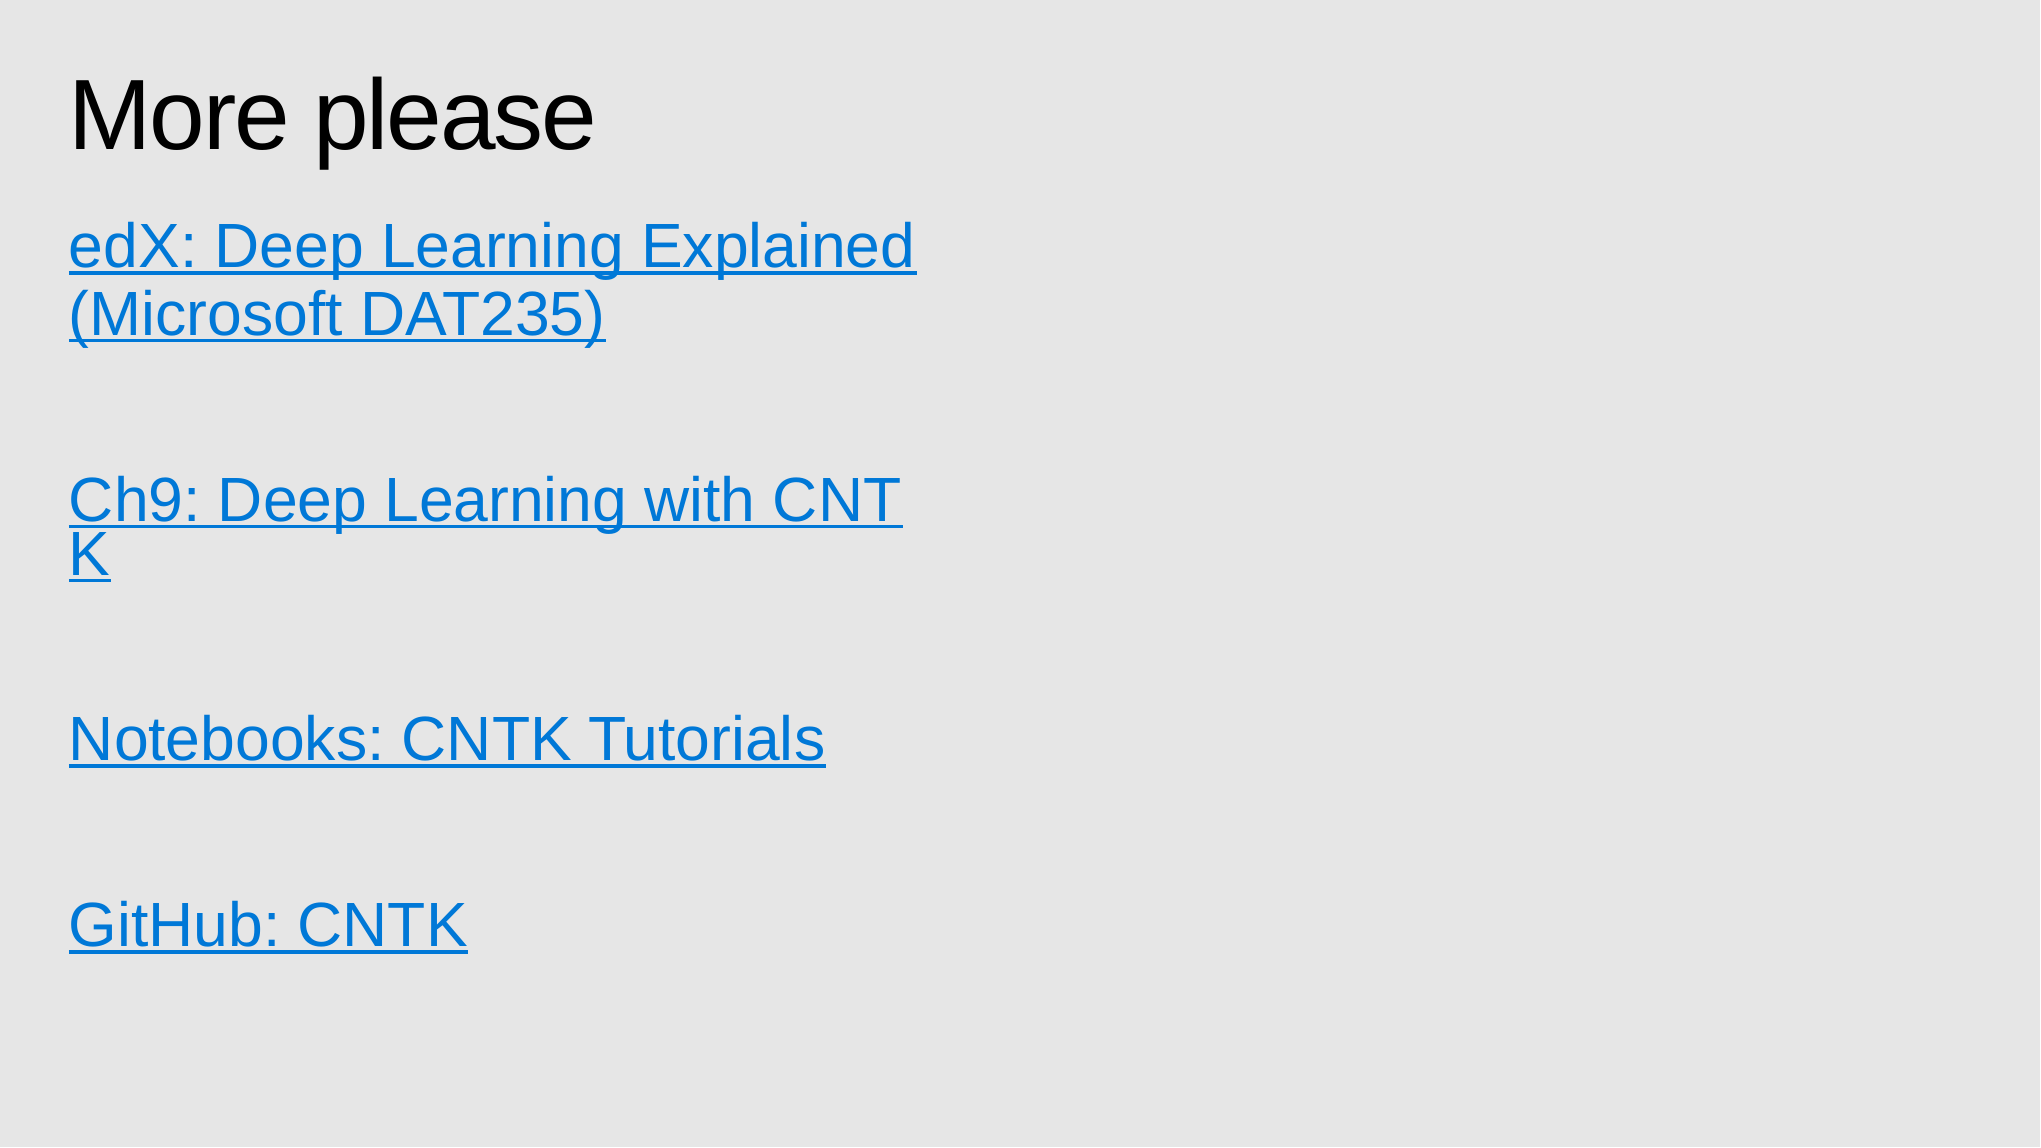

# More please
edX: Deep Learning Explained
(Microsoft DAT235)

Ch9: Deep Learning with CNTK

Notebooks: CNTK Tutorials

GitHub: CNTK